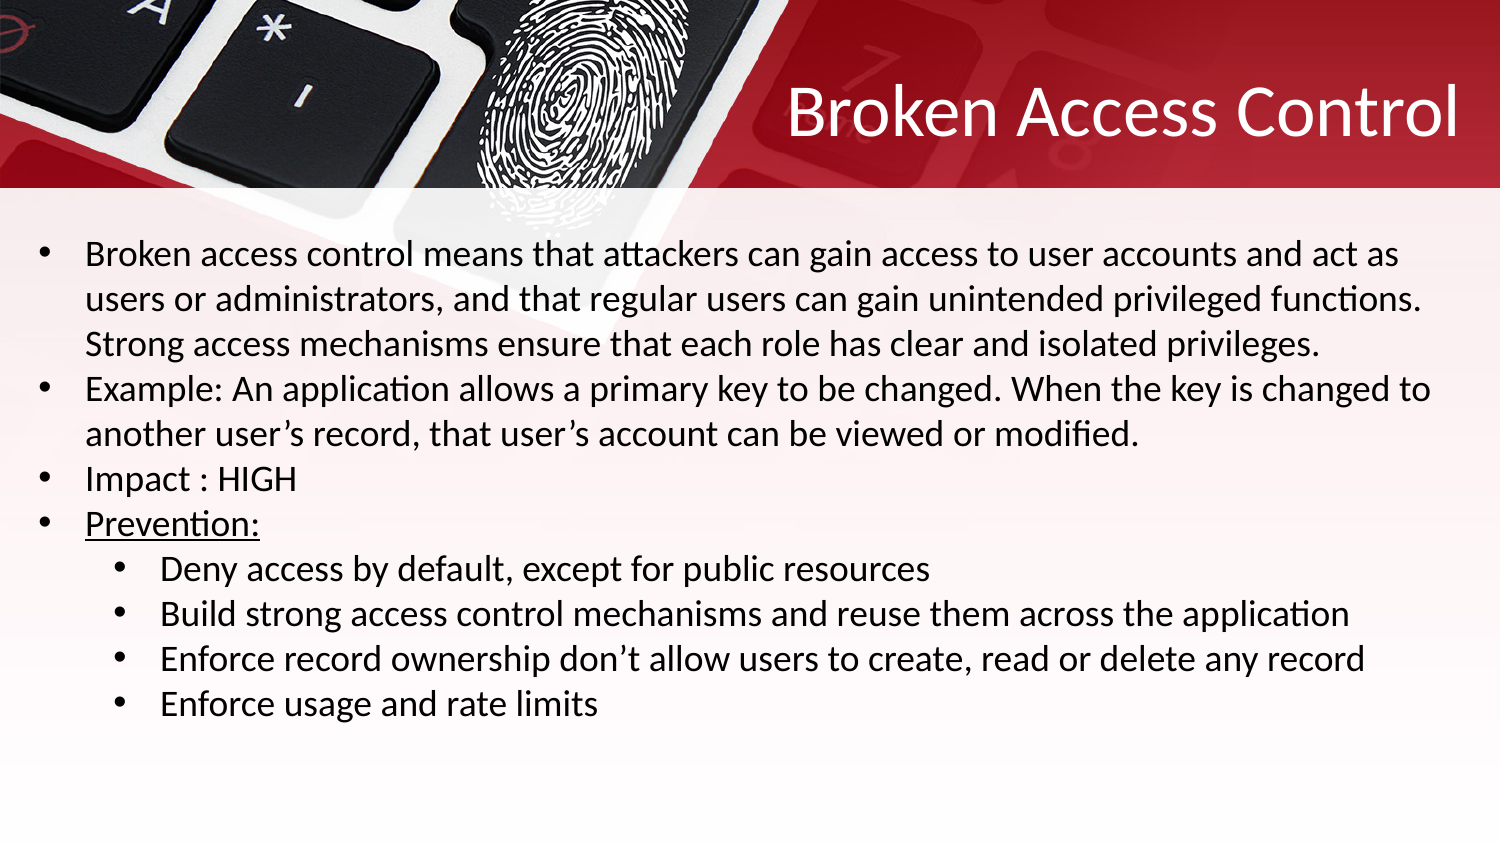

# Broken Access Control
Broken access control means that attackers can gain access to user accounts and act as users or administrators, and that regular users can gain unintended privileged functions. Strong access mechanisms ensure that each role has clear and isolated privileges.
Example: An application allows a primary key to be changed. When the key is changed to another user’s record, that user’s account can be viewed or modified.
Impact : HIGH
Prevention:
Deny access by default, except for public resources
Build strong access control mechanisms and reuse them across the application
Enforce record ownership don’t allow users to create, read or delete any record
Enforce usage and rate limits